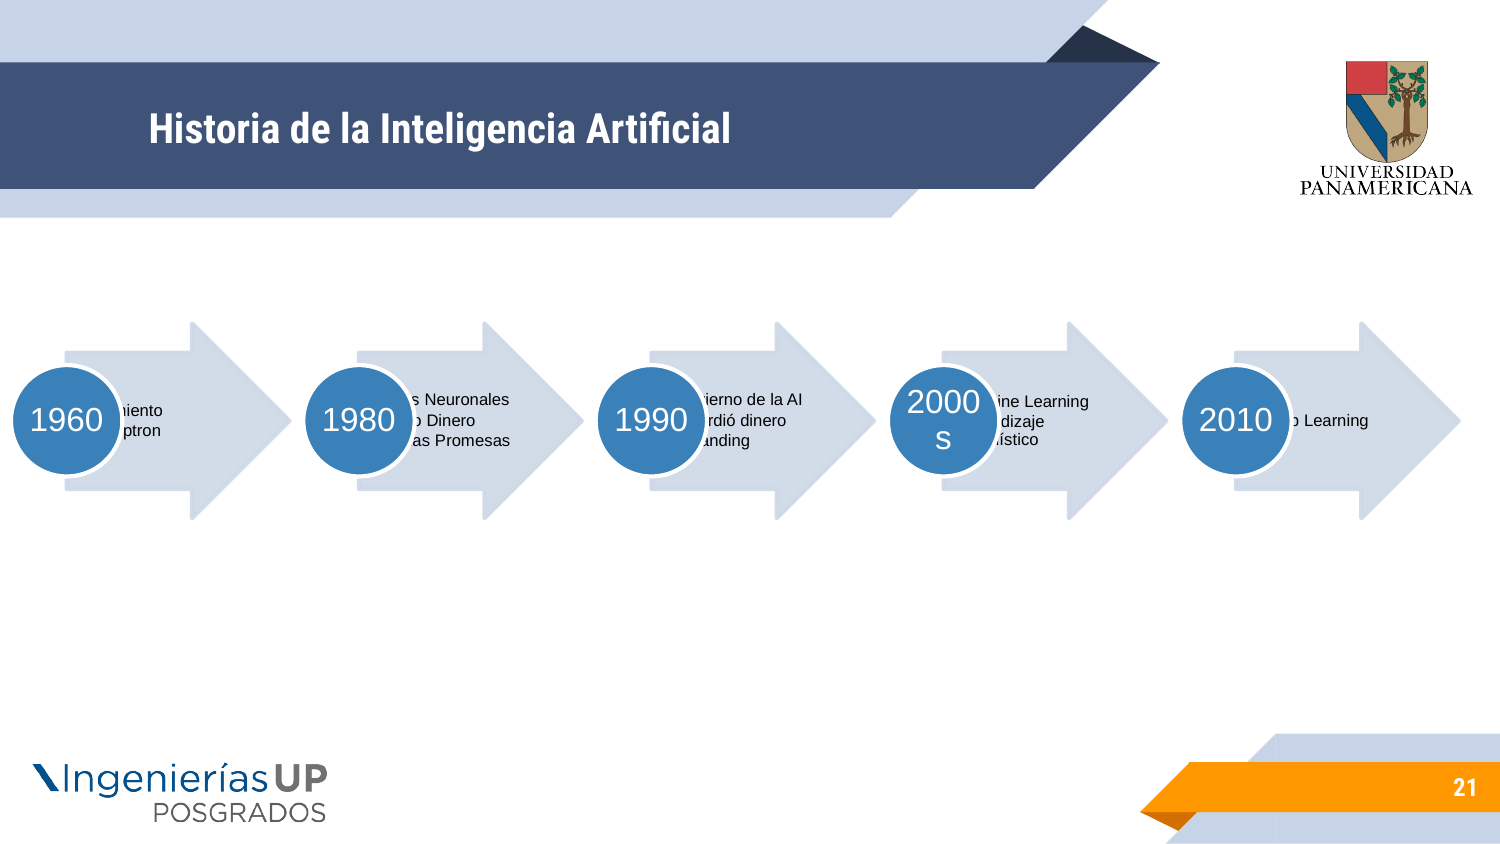

# Historia de la Inteligencia Artificial
Nacimiento
Perceptron
1960
Redes Neuronales
Mucho Dinero
Muchas Promesas
1980
El invierno de la AI
Se perdió dinero
Rebranding
1990
Machine Learning
Aprendizaje Estadístico
2000s
Deep Learning
2010
21